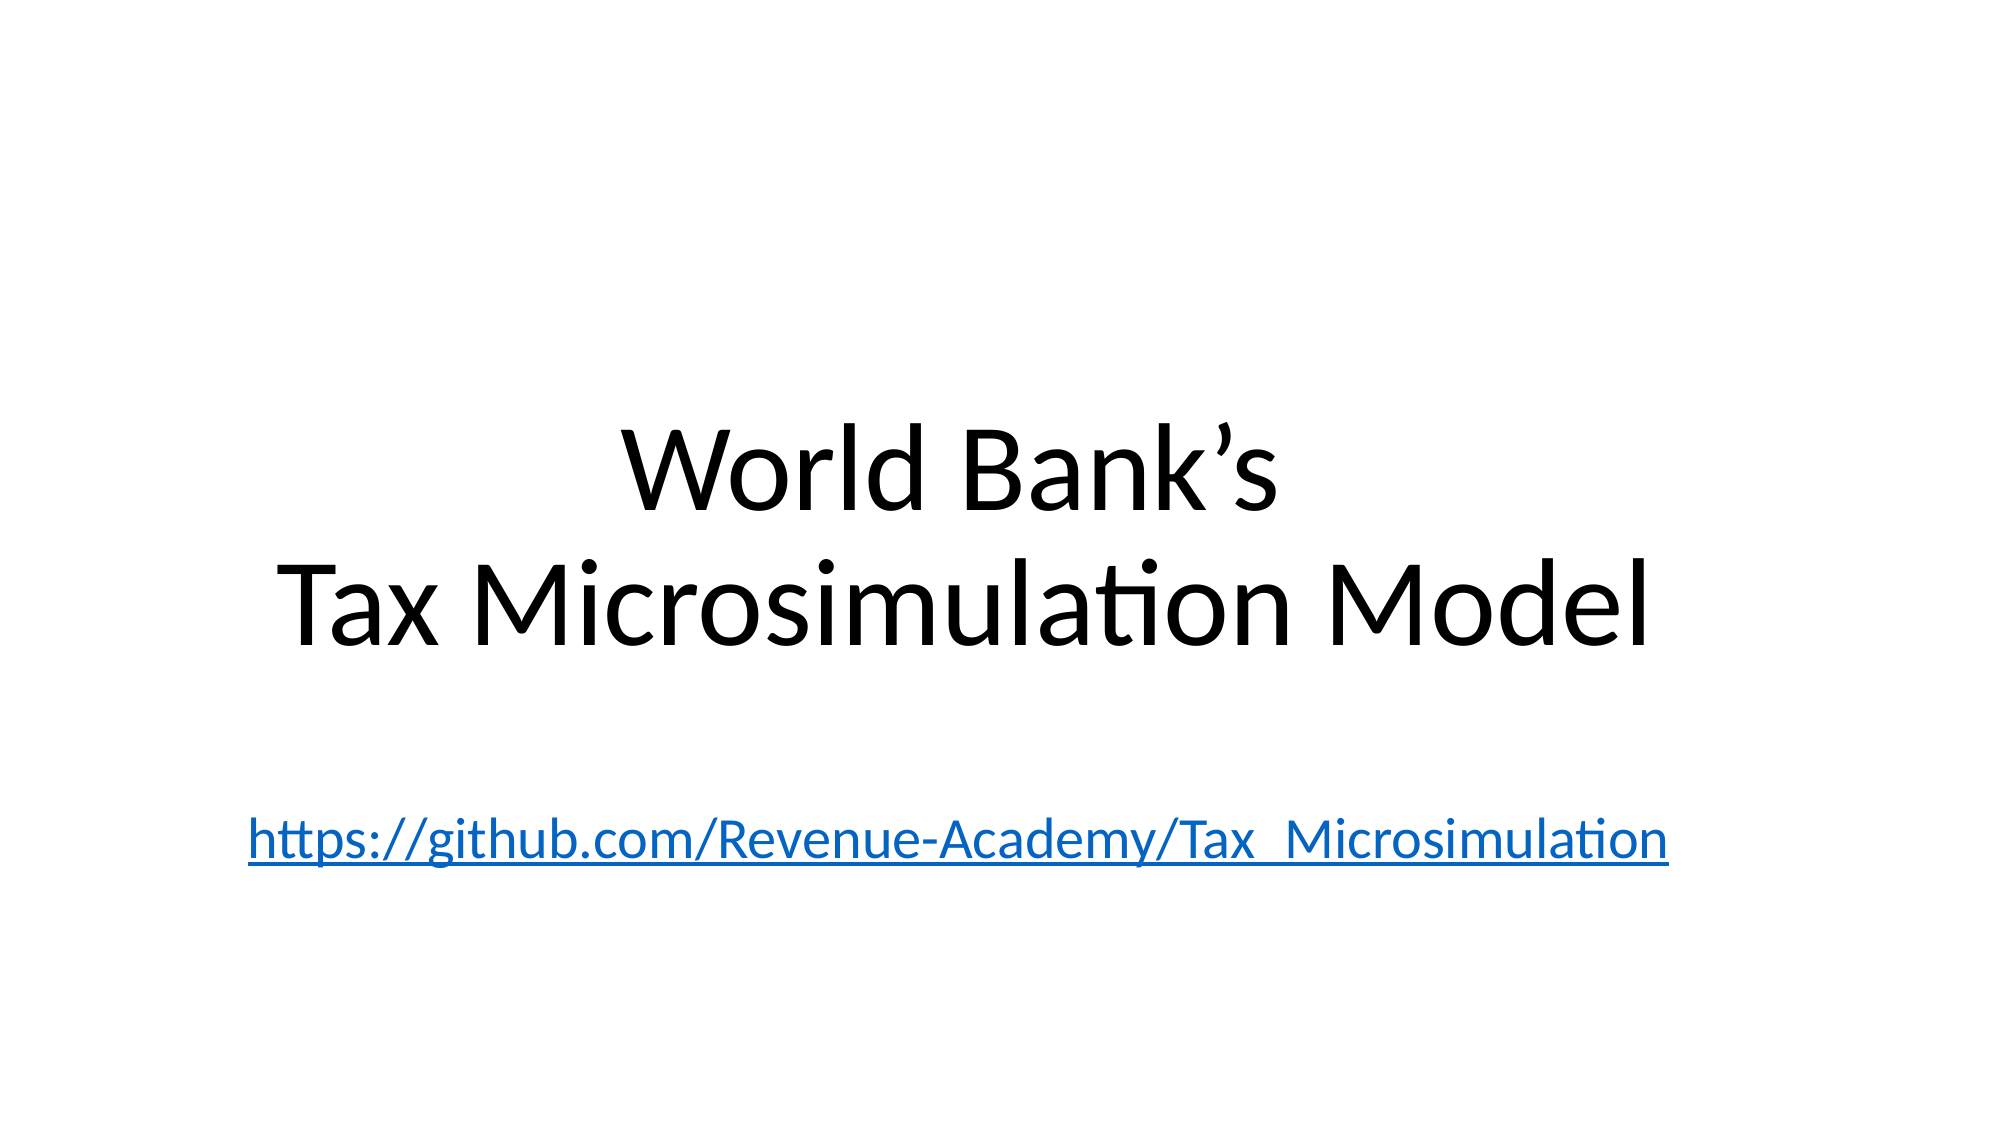

# World Bank’s Tax Microsimulation Model https://github.com/Revenue-Academy/Tax_Microsimulation